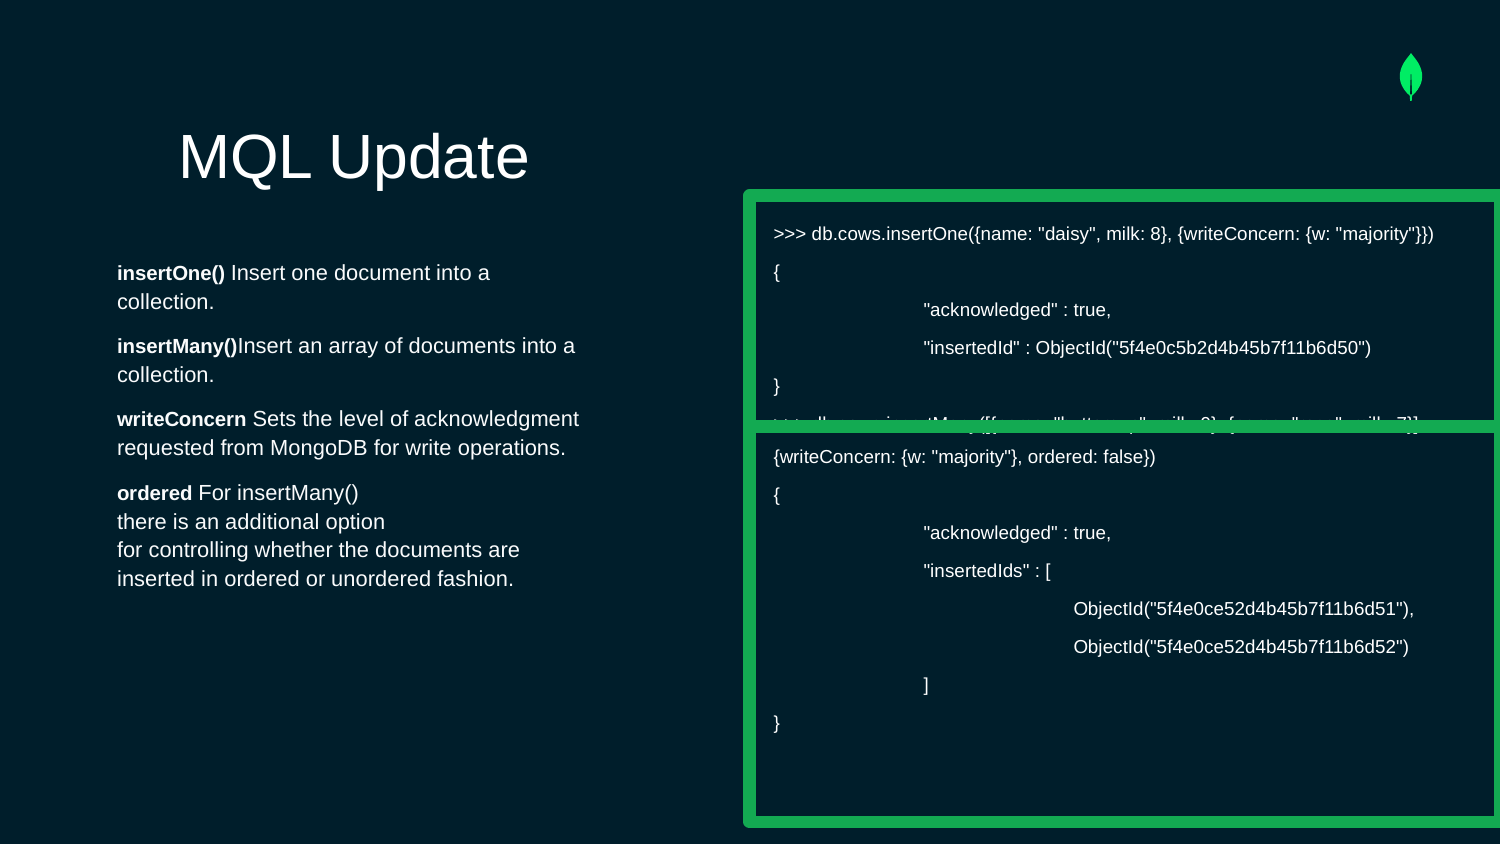

MQL Update

>>> db.cows.insertOne({name: "daisy", milk: 8}, {writeConcern: {w: "majority"}})
{
	"acknowledged" : true,
	"insertedId" : ObjectId("5f4e0c5b2d4b45b7f11b6d50")
}
>>> db.cows.insertMany([{name: "buttercup", milk: 9}, {name: "rose", milk: 7}], {writeConcern: {w: "majority"}, ordered: false})
{
	"acknowledged" : true,
	"insertedIds" : [
		ObjectId("5f4e0ce52d4b45b7f11b6d51"),
		ObjectId("5f4e0ce52d4b45b7f11b6d52")
	]
}

insertOne() Insert one document into a collection.
insertMany()Insert an array of documents into a collection.
writeConcern Sets the level of acknowledgment requested from MongoDB for write operations.
ordered For insertMany()
there is an additional option
for controlling whether the documents are inserted in ordered or unordered fashion.